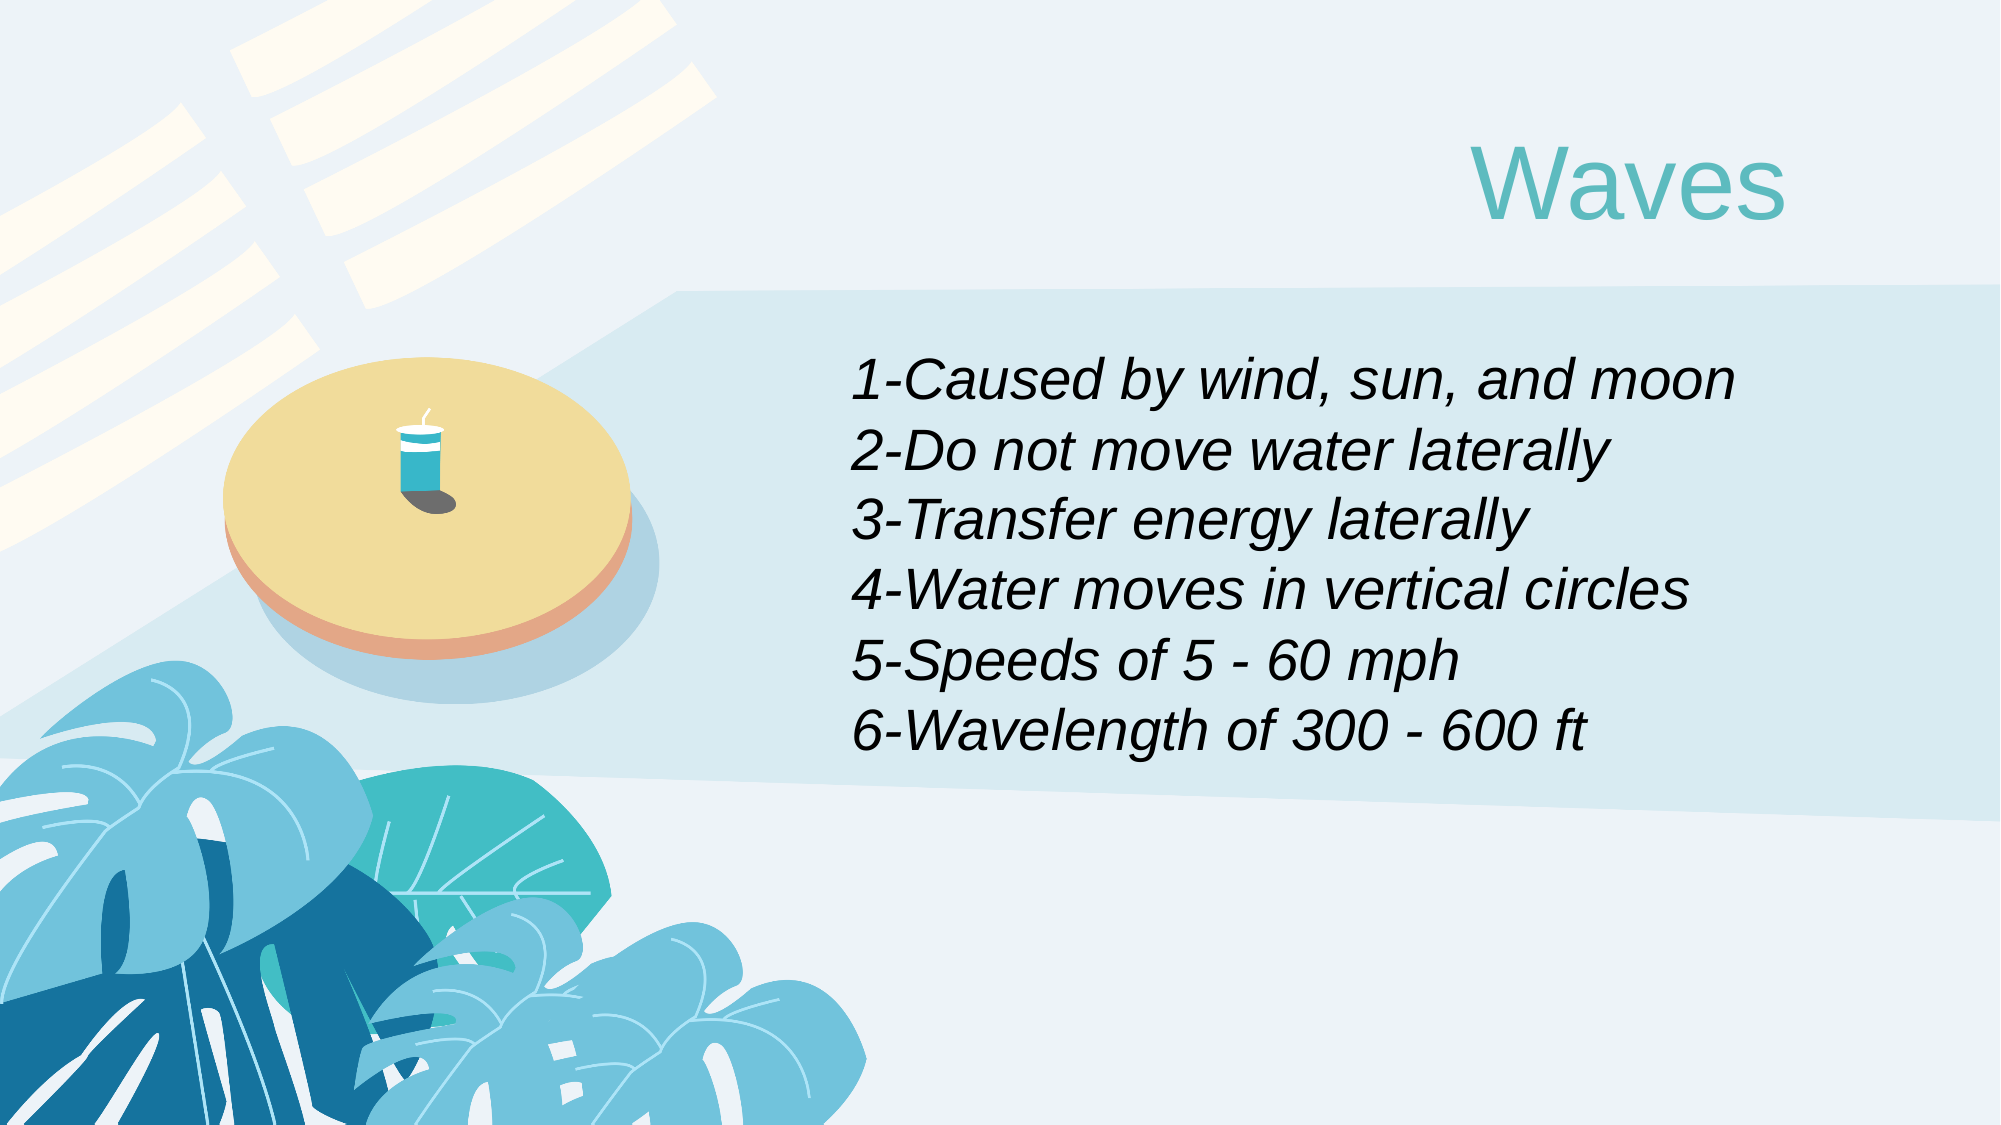

Waves

1-Caused by wind, sun, and moon
2-Do not move water laterally
3-Transfer energy laterally
4-Water moves in vertical circles
5-Speeds of 5 - 60 mph
6-Wavelength of 300 - 600 ft